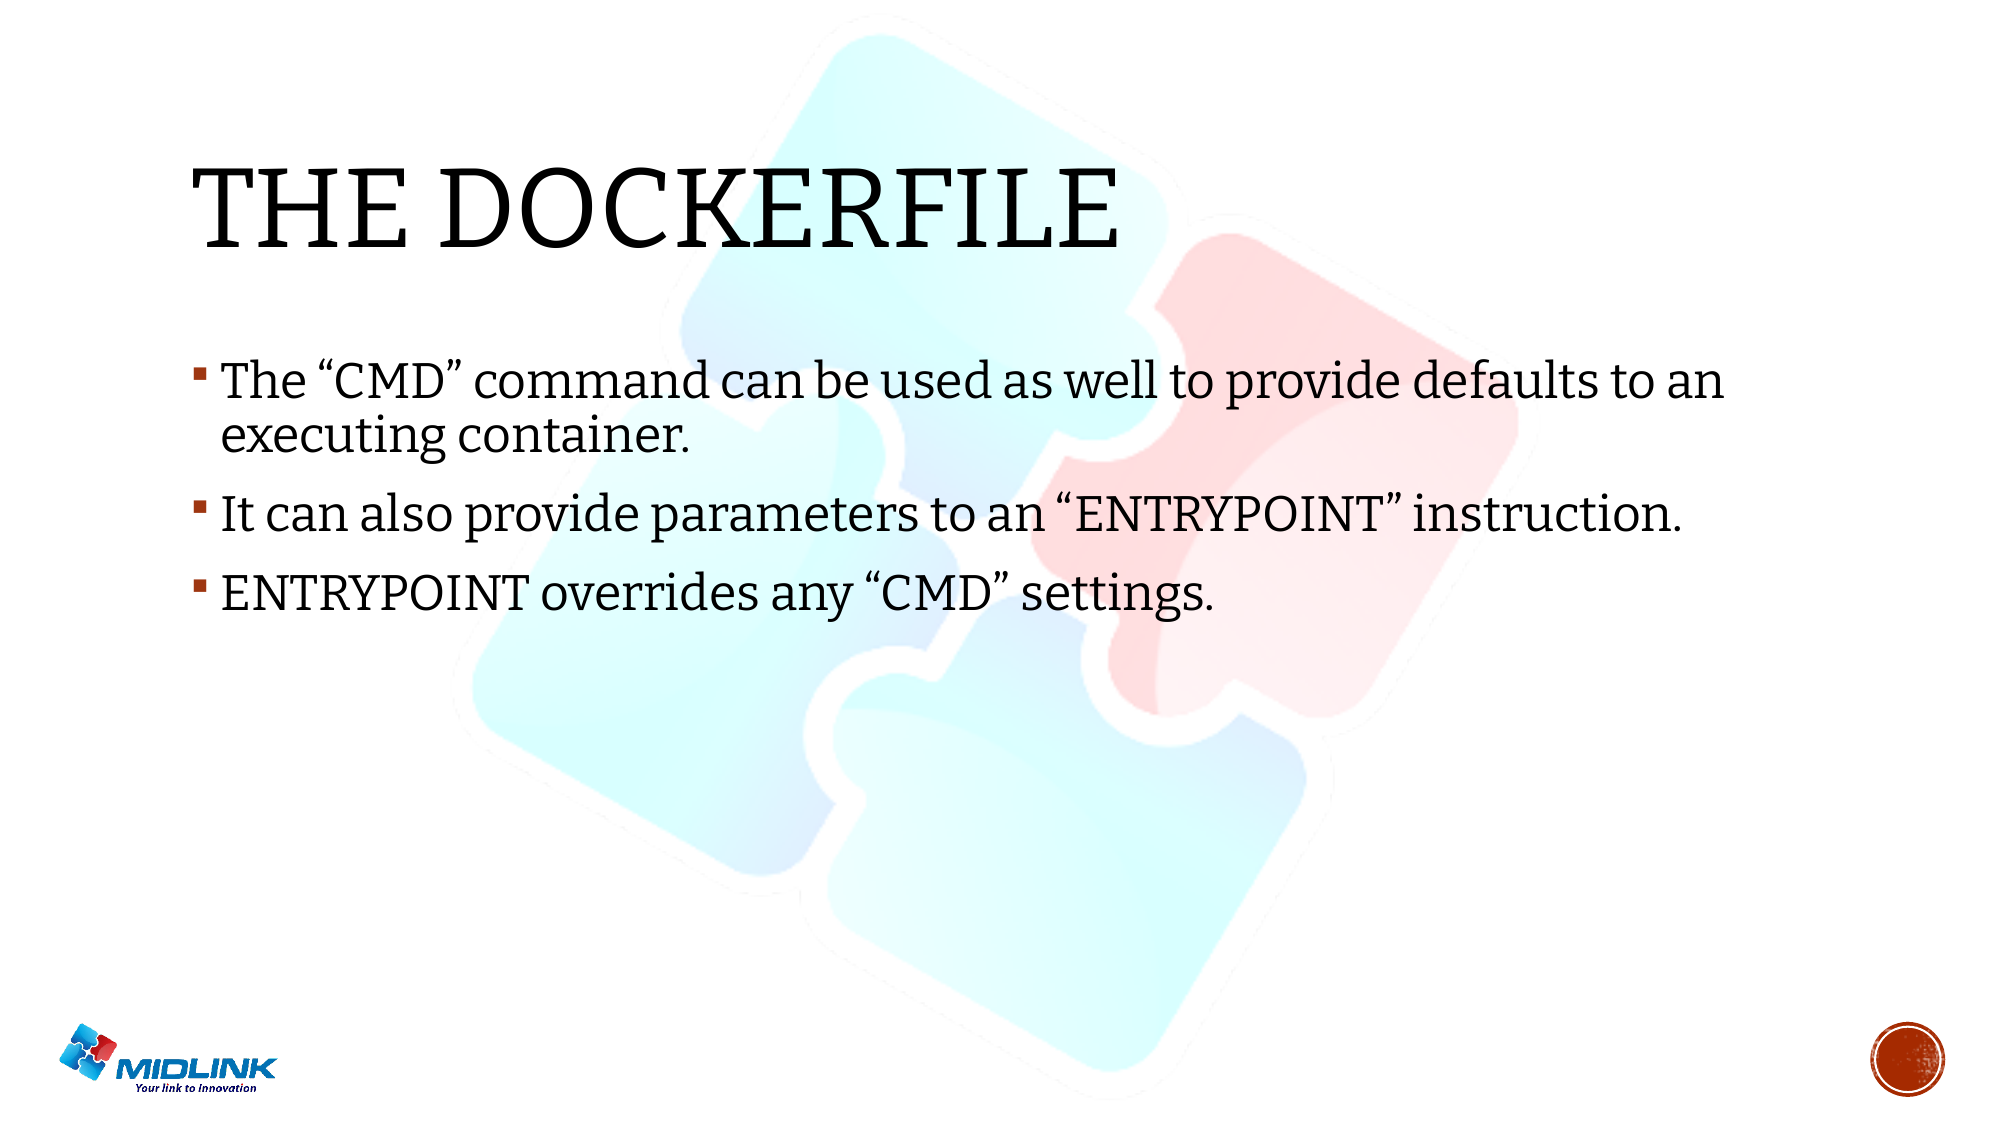

# The dockerfile
The “CMD” command can be used as well to provide defaults to an executing container.
It can also provide parameters to an “ENTRYPOINT” instruction.
ENTRYPOINT overrides any “CMD” settings.